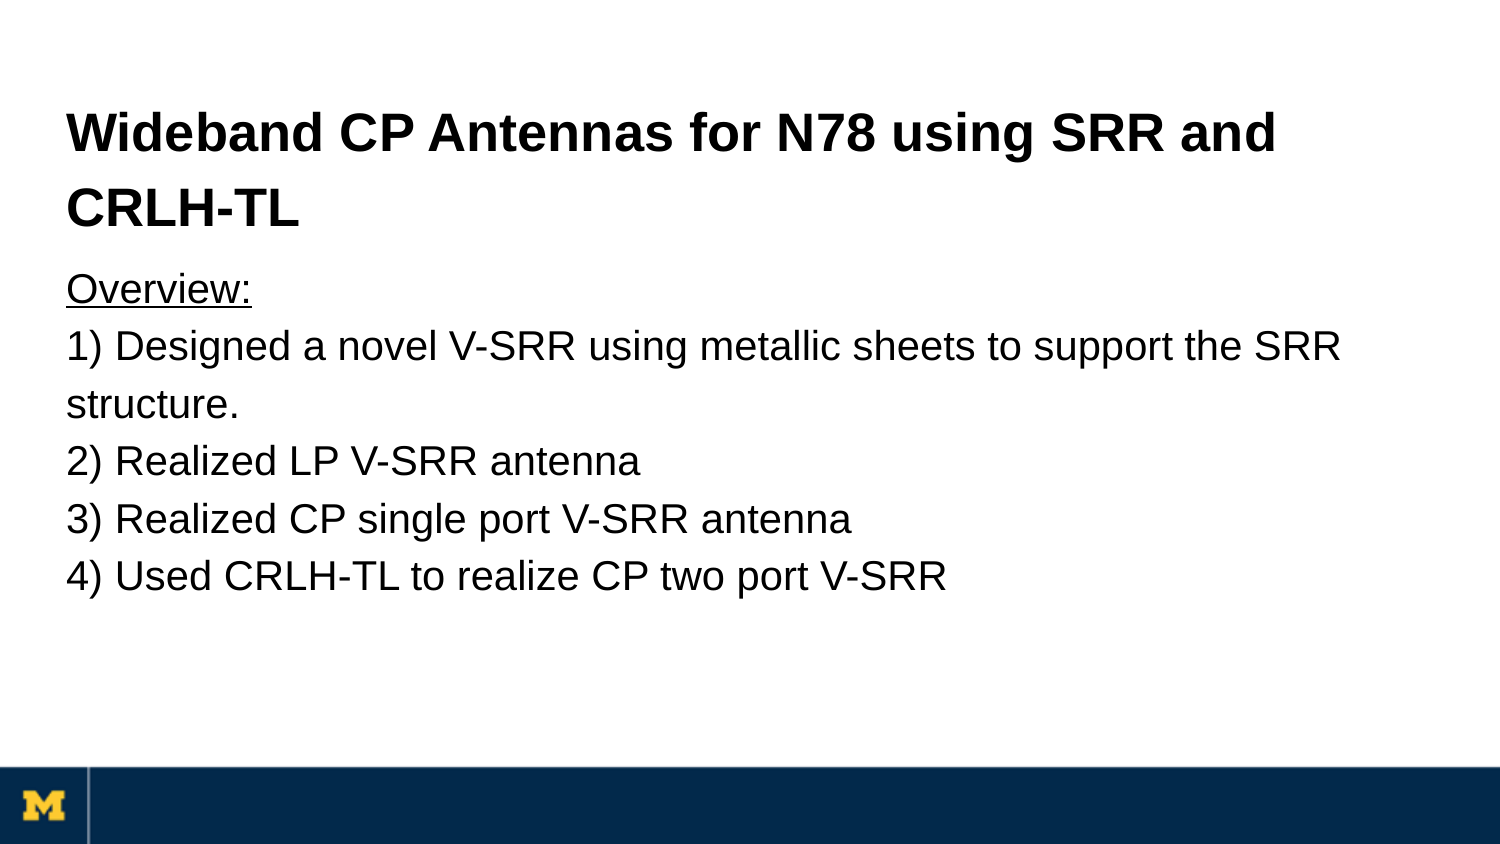

# Wideband CP Antennas for N78 using SRR and CRLH-TL

Overview:
1) Designed a novel V-SRR using metallic sheets to support the SRR structure.
2) Realized LP V-SRR antenna
3) Realized CP single port V-SRR antenna
4) Used CRLH-TL to realize CP two port V-SRR